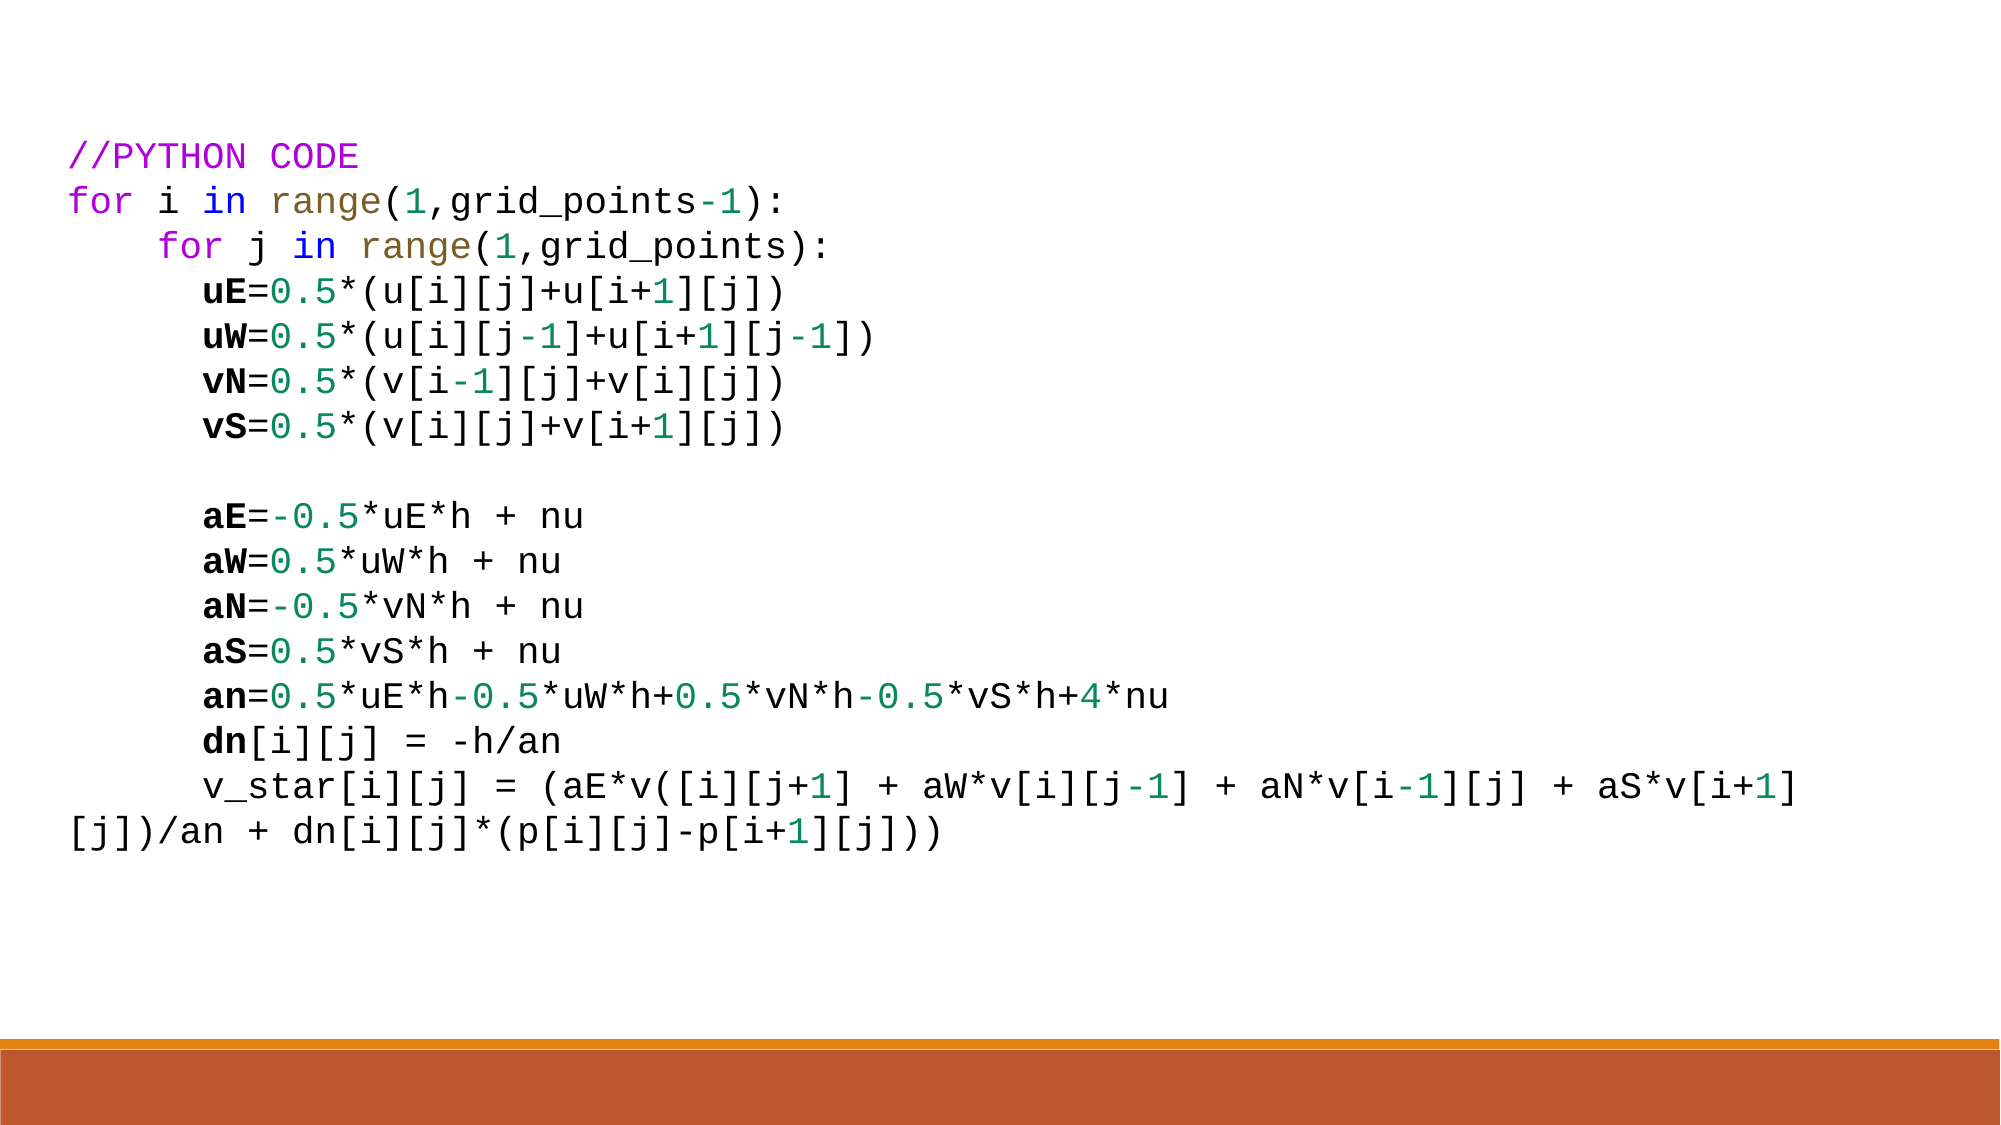

//PYTHON CODE
for i in range(1,grid_points-1):
    for j in range(1,grid_points):
      uE=0.5*(u[i][j]+u[i+1][j])
      uW=0.5*(u[i][j-1]+u[i+1][j-1])
      vN=0.5*(v[i-1][j]+v[i][j])
      vS=0.5*(v[i][j]+v[i+1][j])

      aE=-0.5*uE*h + nu
      aW=0.5*uW*h + nu
      aN=-0.5*vN*h + nu
      aS=0.5*vS*h + nu
      an=0.5*uE*h-0.5*uW*h+0.5*vN*h-0.5*vS*h+4*nu
      dn[i][j] = -h/an
      v_star[i][j] = (aE*v([i][j+1] + aW*v[i][j-1] + aN*v[i-1][j] + aS*v[i+1][j])/an + dn[i][j]*(p[i][j]-p[i+1][j]))